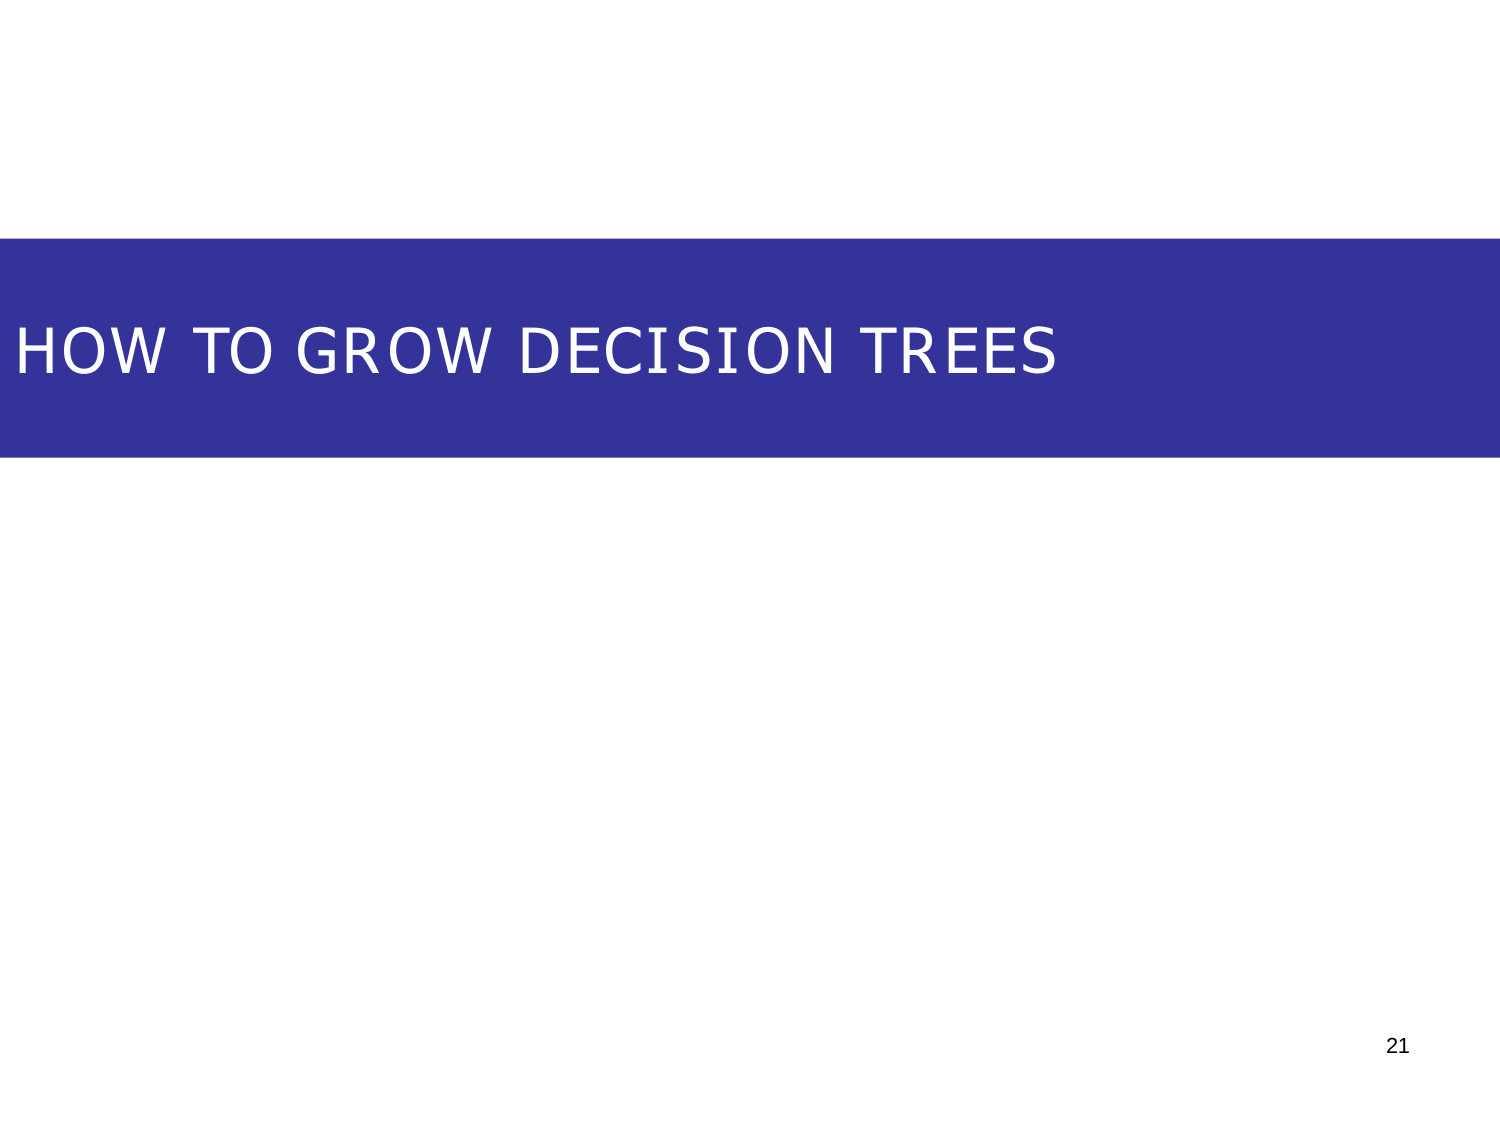

# How to GROW decision trees
21